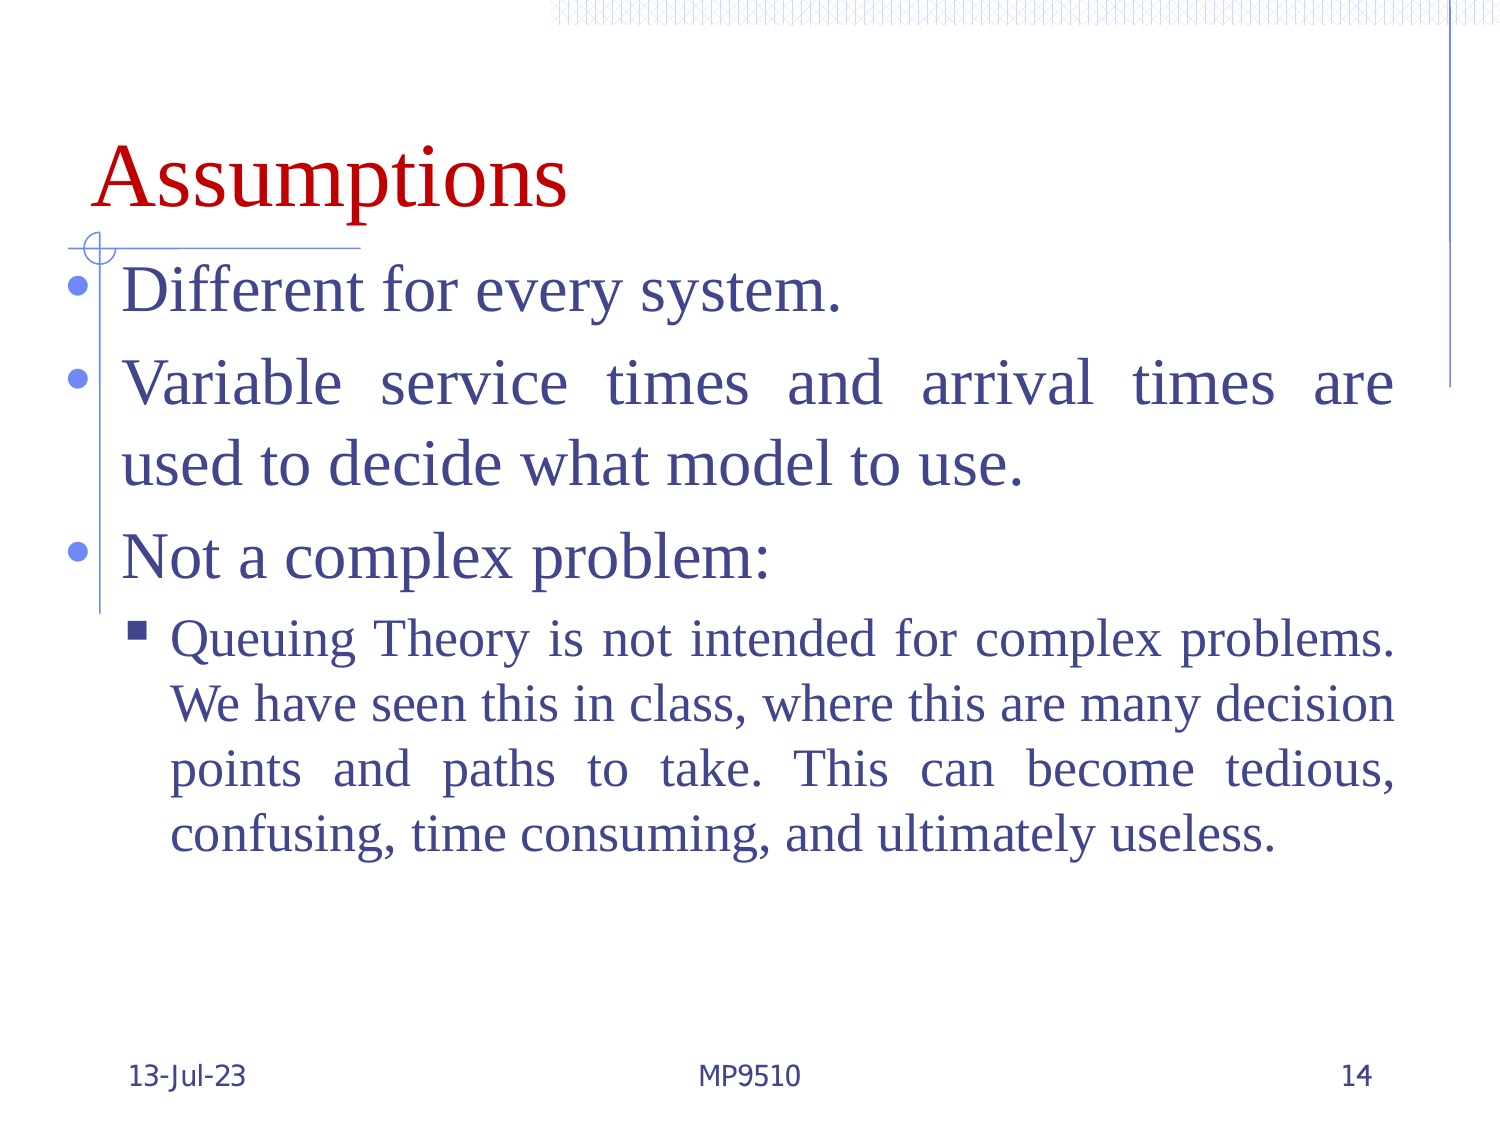

Assumptions
Different for every system.
Variable service times and arrival times are used to decide what model to use.
Not a complex problem:
Queuing Theory is not intended for complex problems. We have seen this in class, where this are many decision points and paths to take. This can become tedious, confusing, time consuming, and ultimately useless.
13-Jul-23
MP9510
14